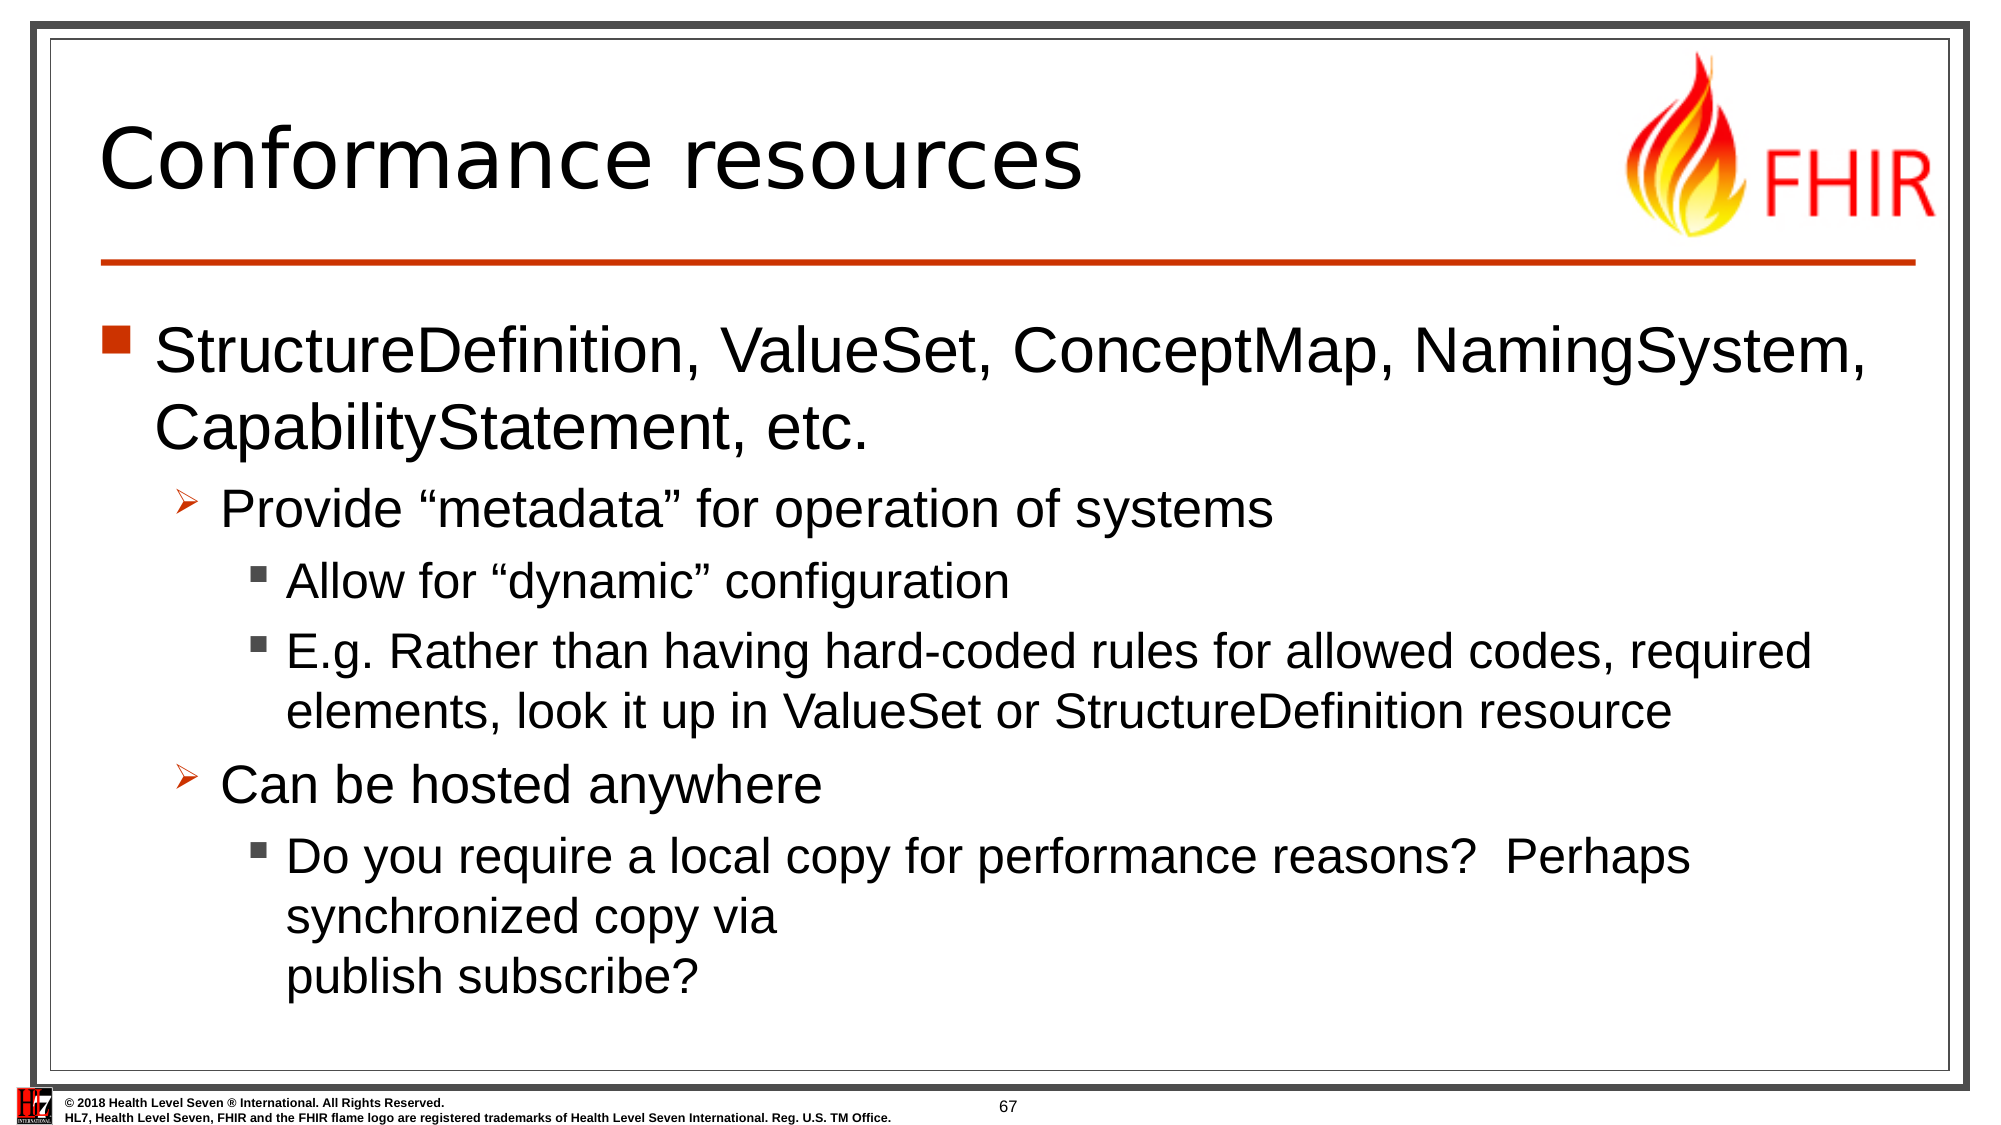

# Conformance resources
StructureDefinition, ValueSet, ConceptMap, NamingSystem, CapabilityStatement, etc.
Provide “metadata” for operation of systems
Allow for “dynamic” configuration
E.g. Rather than having hard-coded rules for allowed codes, required elements, look it up in ValueSet or StructureDefinition resource
Can be hosted anywhere
Do you require a local copy for performance reasons?  Perhaps synchronized copy via
publish subscribe?
67